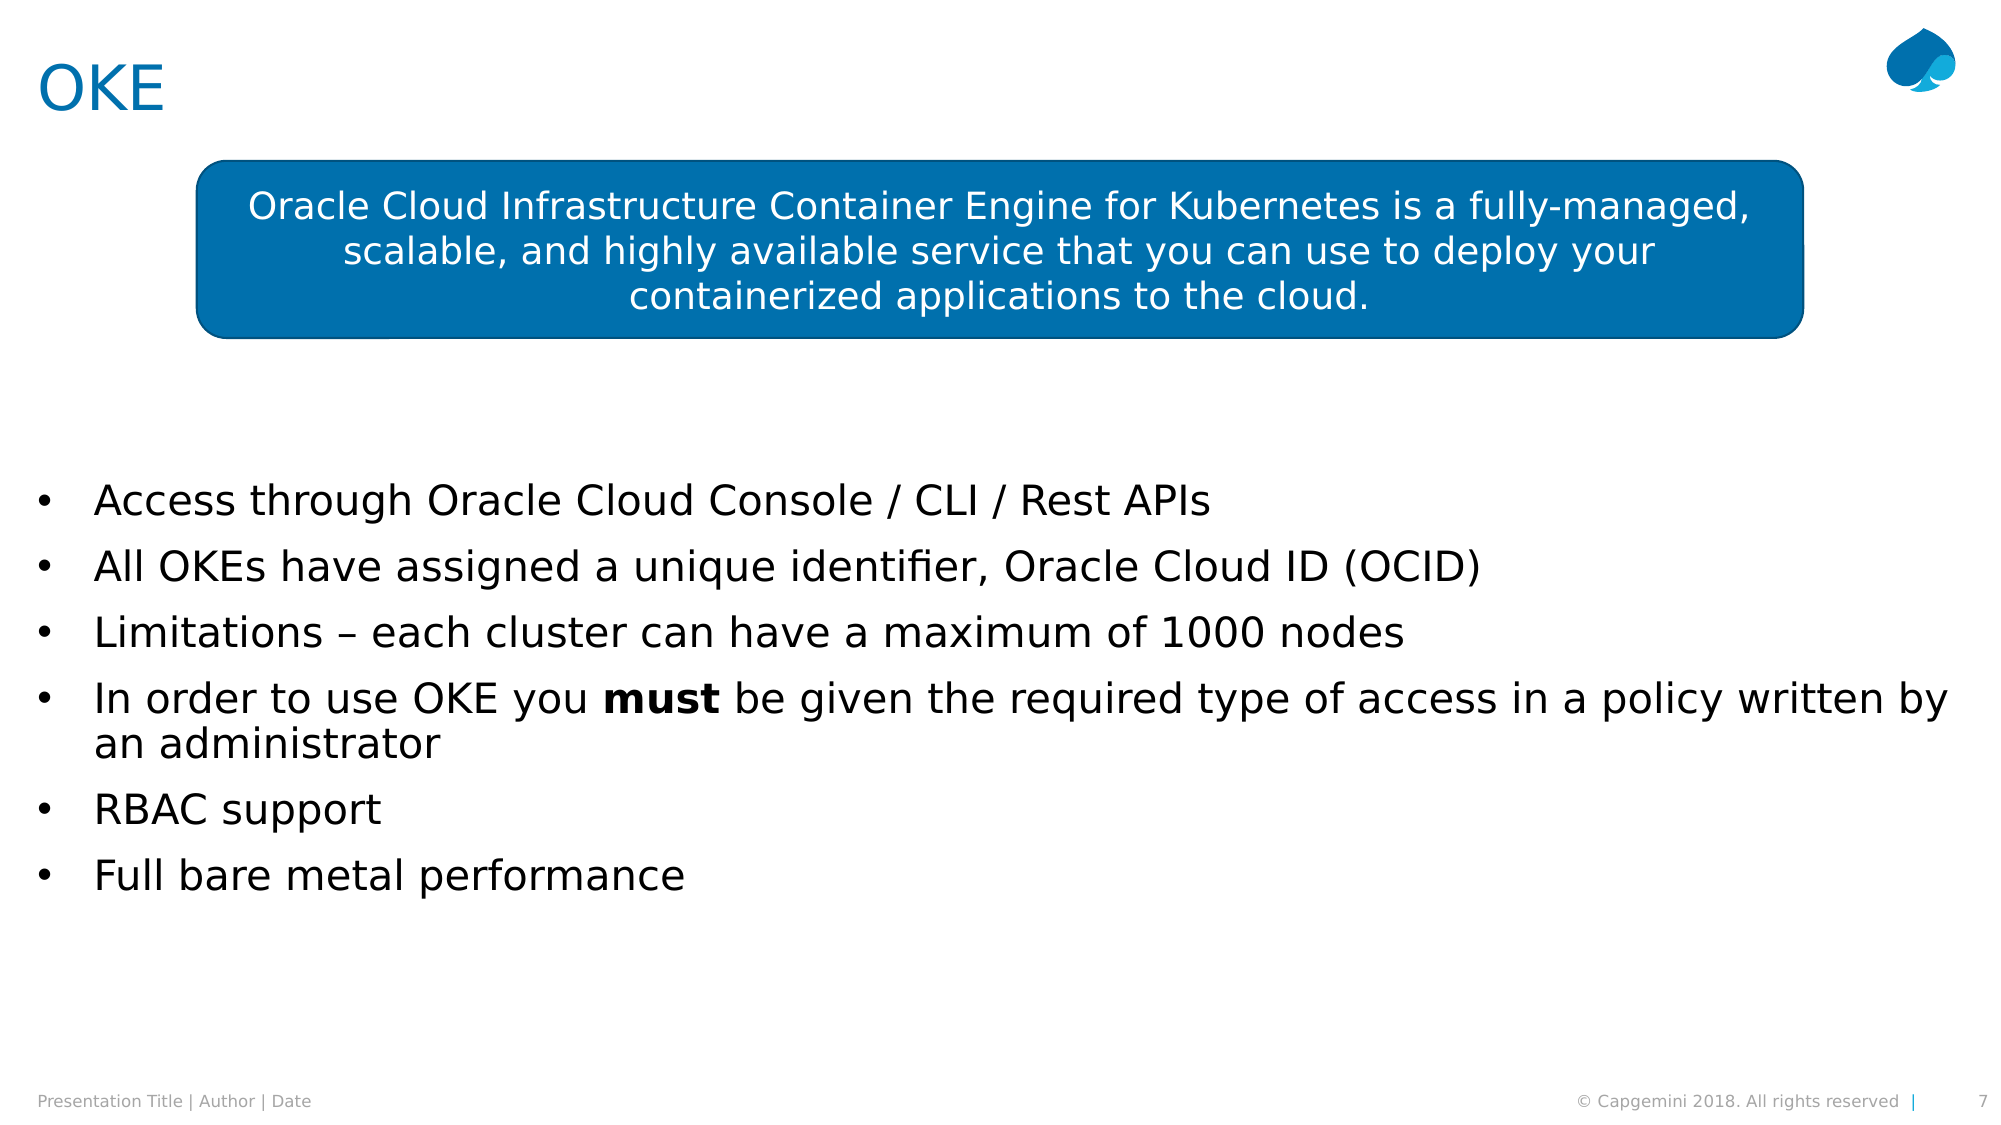

# OKE
Oracle Cloud Infrastructure Container Engine for Kubernetes is a fully-managed, scalable, and highly available service that you can use to deploy your containerized applications to the cloud.
Access through Oracle Cloud Console / CLI / Rest APIs
All OKEs have assigned a unique identifier, Oracle Cloud ID (OCID)
Limitations – each cluster can have a maximum of 1000 nodes
In order to use OKE you must be given the required type of access in a policy written by an administrator
RBAC support
Full bare metal performance